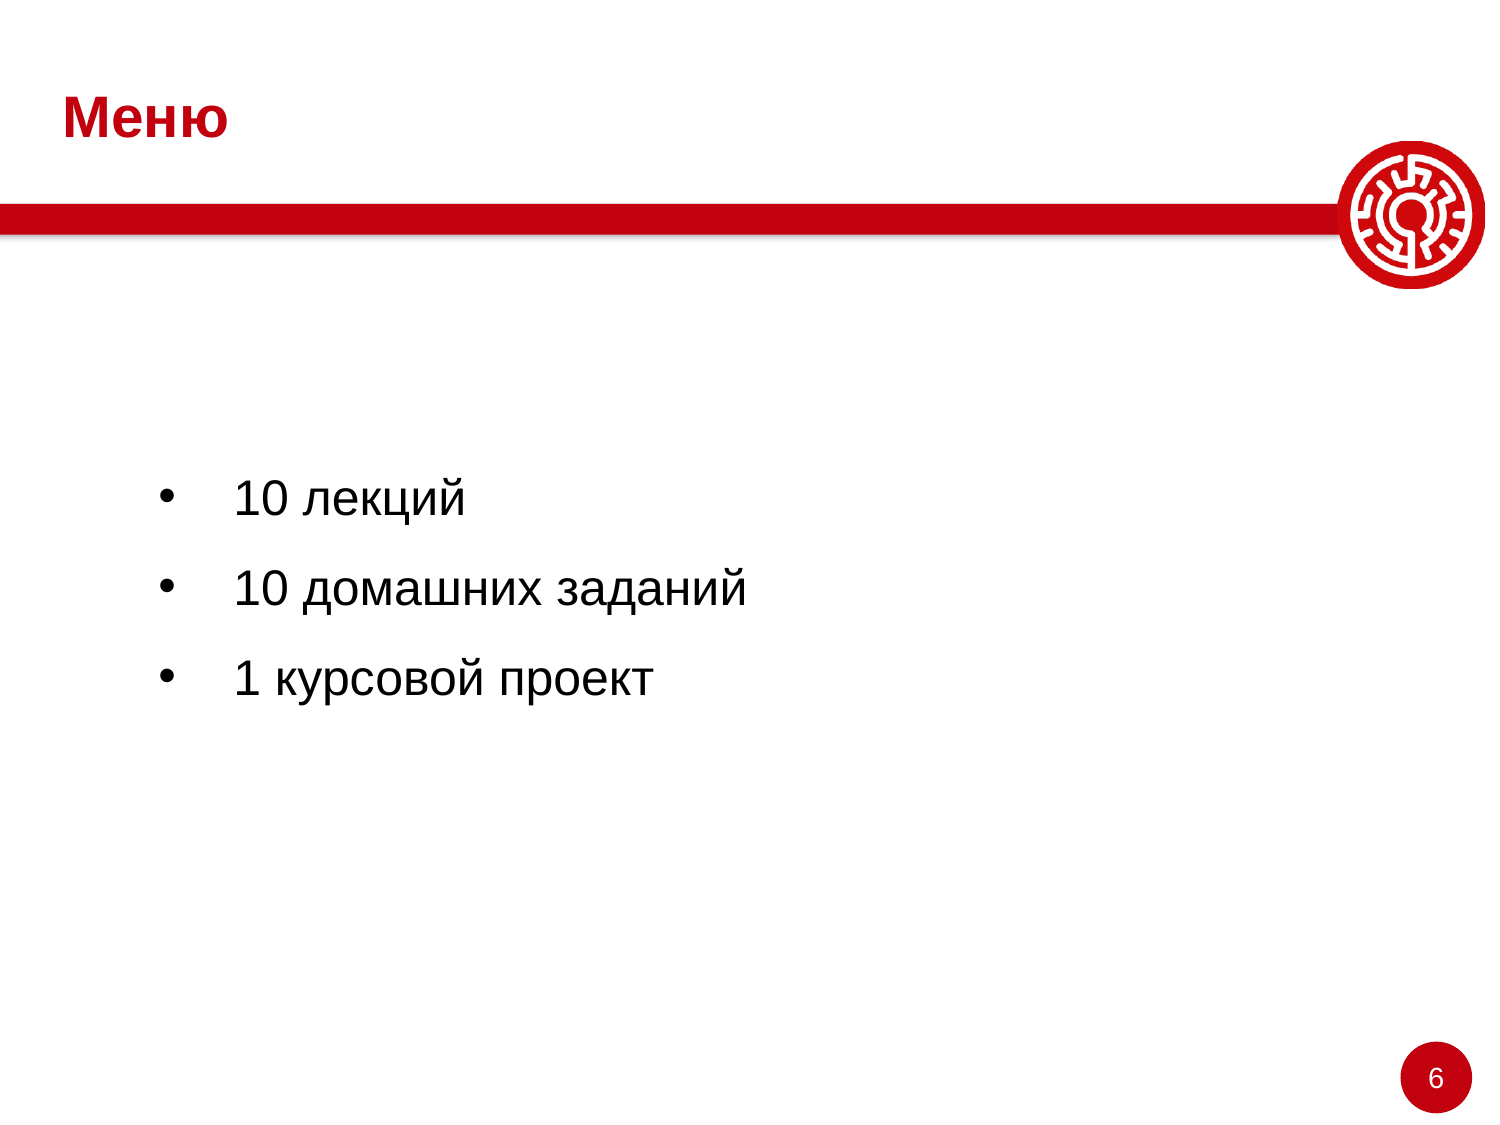

# Меню
10 лекций
10 домашних заданий
1 курсовой проект
6